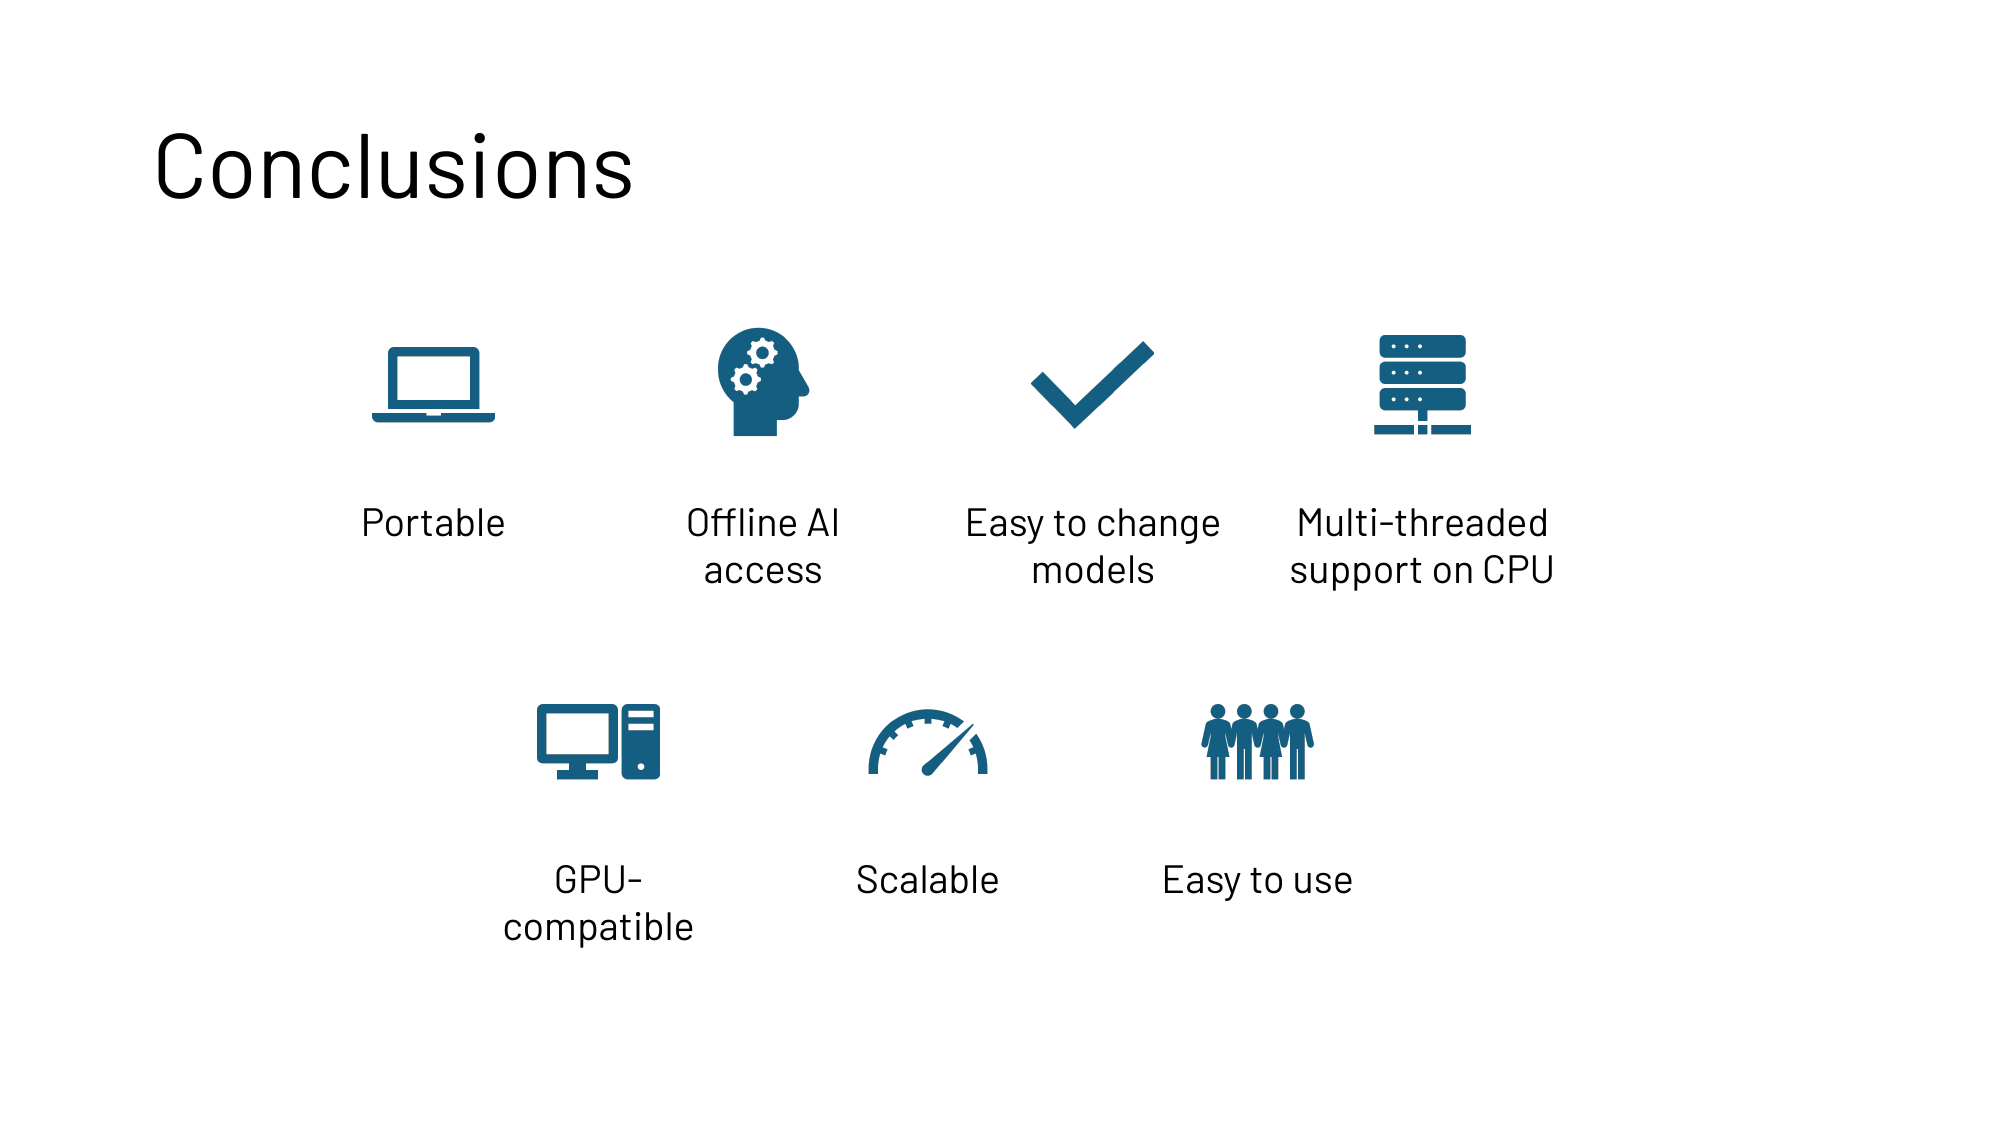

# Conclusions
Portable
Offline AI access
Easy to change models
Multi-threaded support on CPU
GPU-compatible
Scalable
Easy to use